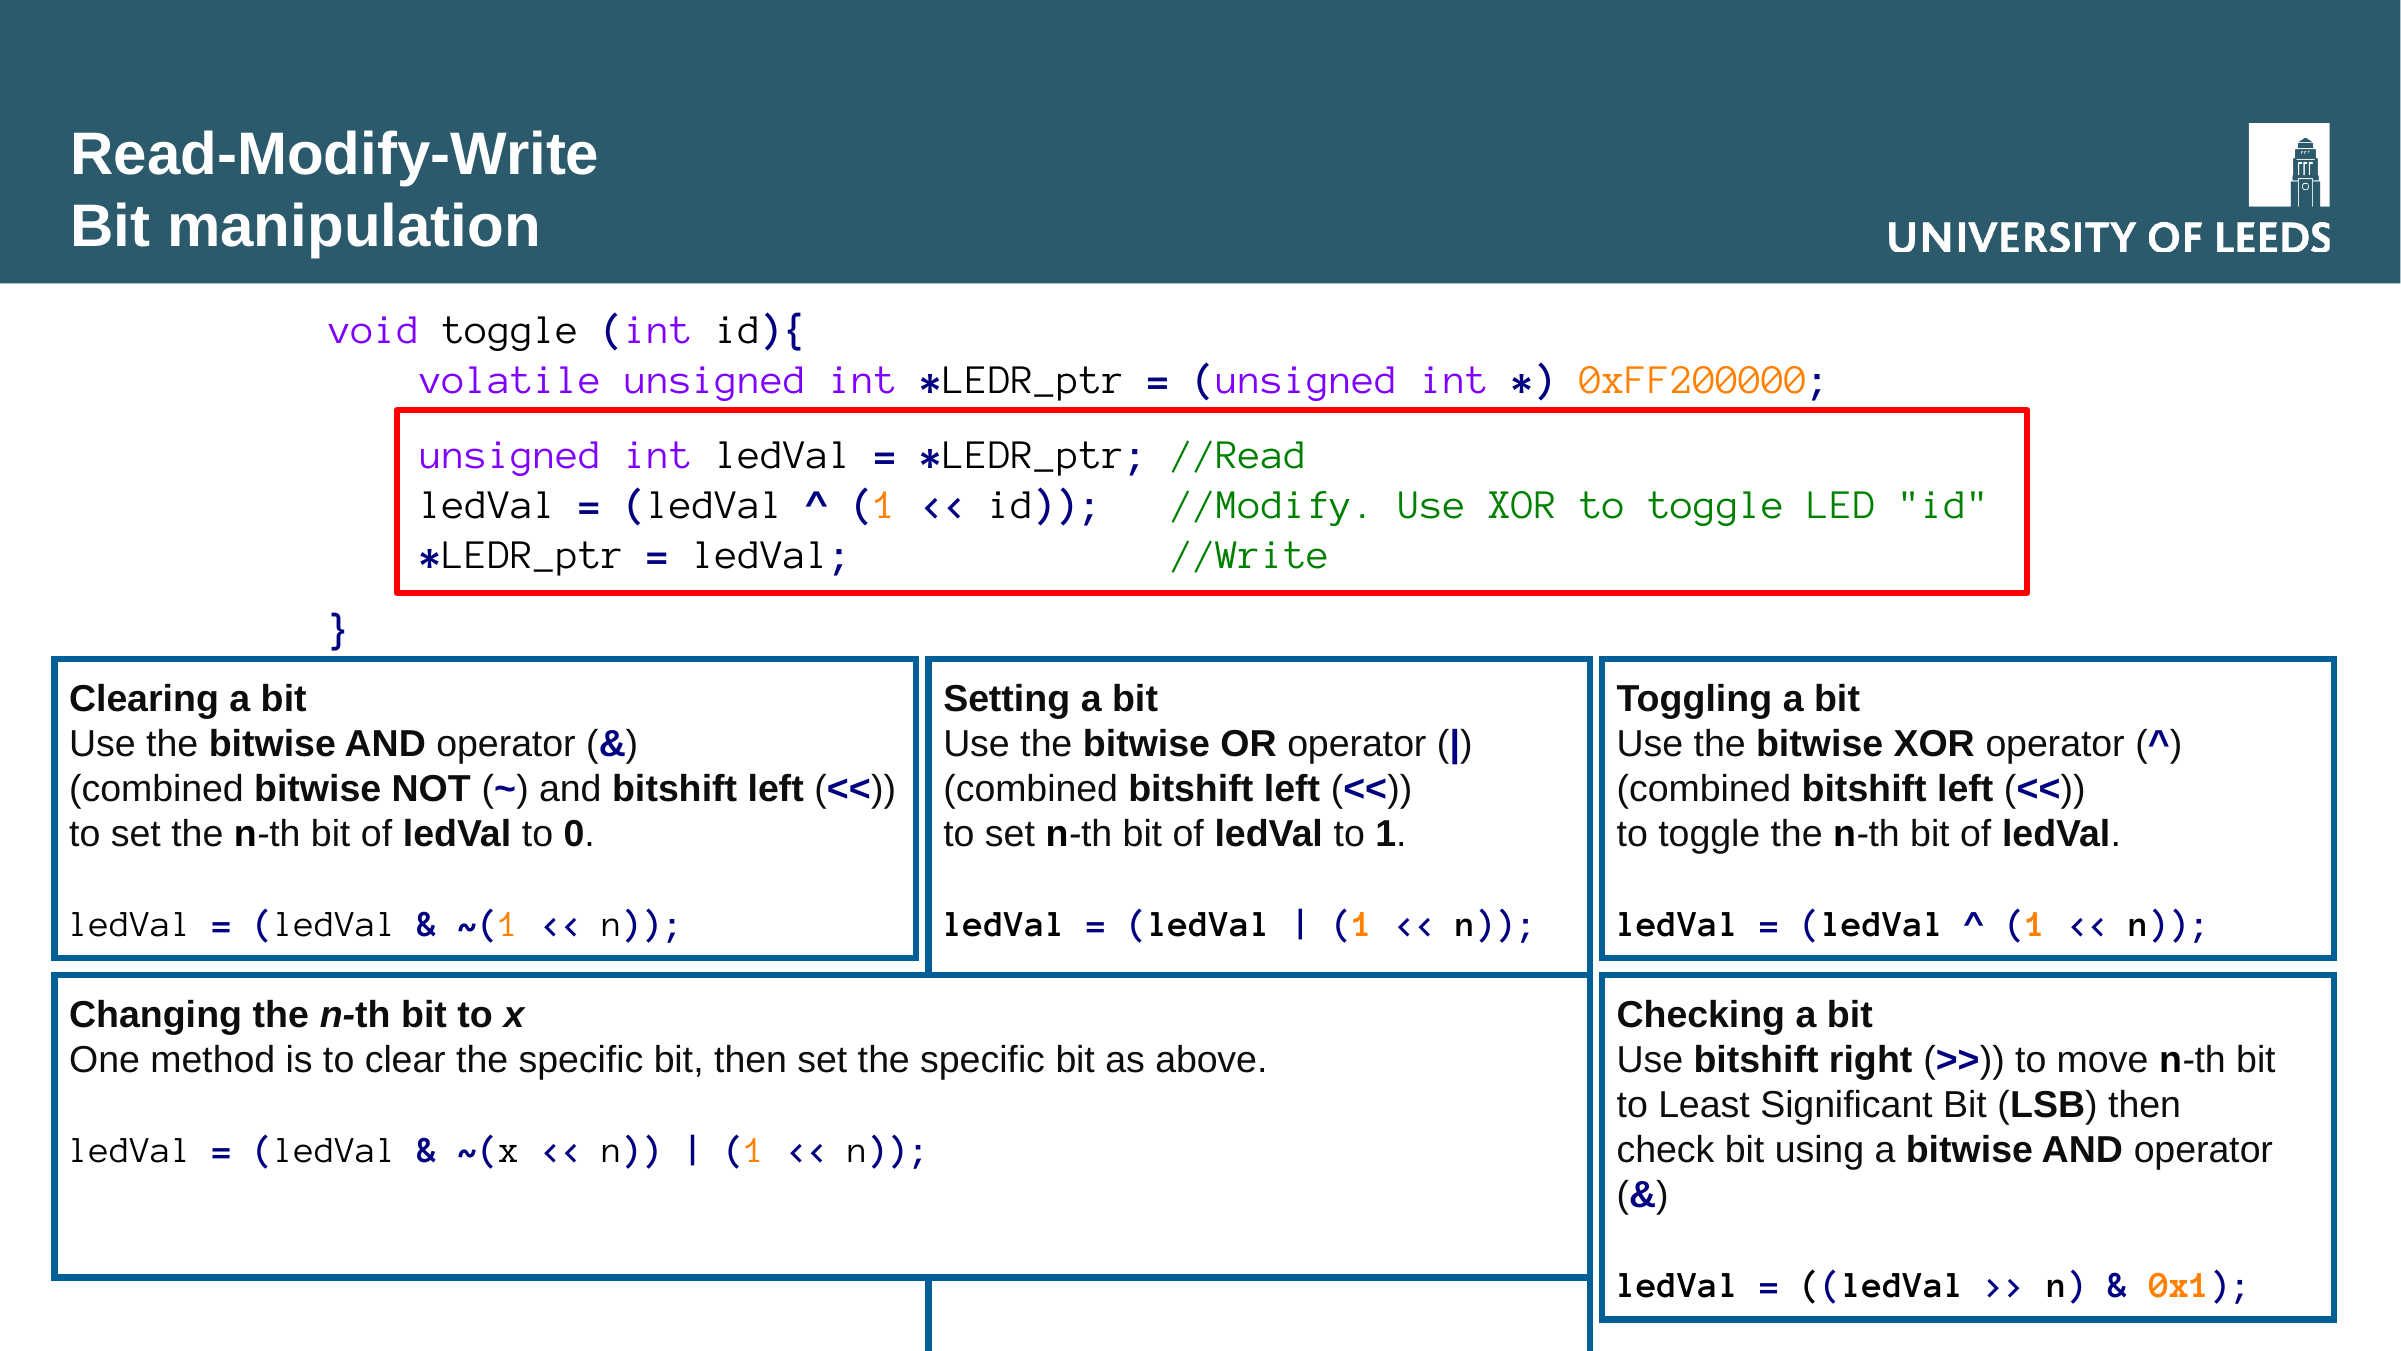

# Read-Modify-Write Bit manipulation
void toggle (int id){
    volatile unsigned int *LEDR_ptr = (unsigned int *) 0xFF200000;

    unsigned int ledVal = *LEDR_ptr; //Read
    ledVal = (ledVal ^ (1 << id));   //Modify. Use XOR to toggle LED "id"
    *LEDR_ptr = ledVal;              //Write

}

Clearing a bit
Use the bitwise AND operator (&)
(combined bitwise NOT (~) and bitshift left (<<))
to set the n-th bit of ledVal to 0.

ledVal = (ledVal & ~(1 << n));
Setting a bit
Use the bitwise OR operator (|)
(combined bitshift left (<<))
to set n-th bit of ledVal to 1.

ledVal = (ledVal | (1 << n));
Toggling a bit
Use the bitwise XOR operator (^)
(combined bitshift left (<<))
to toggle the n-th bit of ledVal.

ledVal = (ledVal ^ (1 << n));
Changing the n-th bit to x
One method is to clear the specific bit, then set the specific bit as above.

ledVal = (ledVal & ~(x << n)) | (1 << n));
Checking a bit
Use bitshift right (>>)) to move n-th bit
to Least Significant Bit (LSB) then
check bit using a bitwise AND operator (&)

ledVal = ((ledVal >> n) & 0x1);